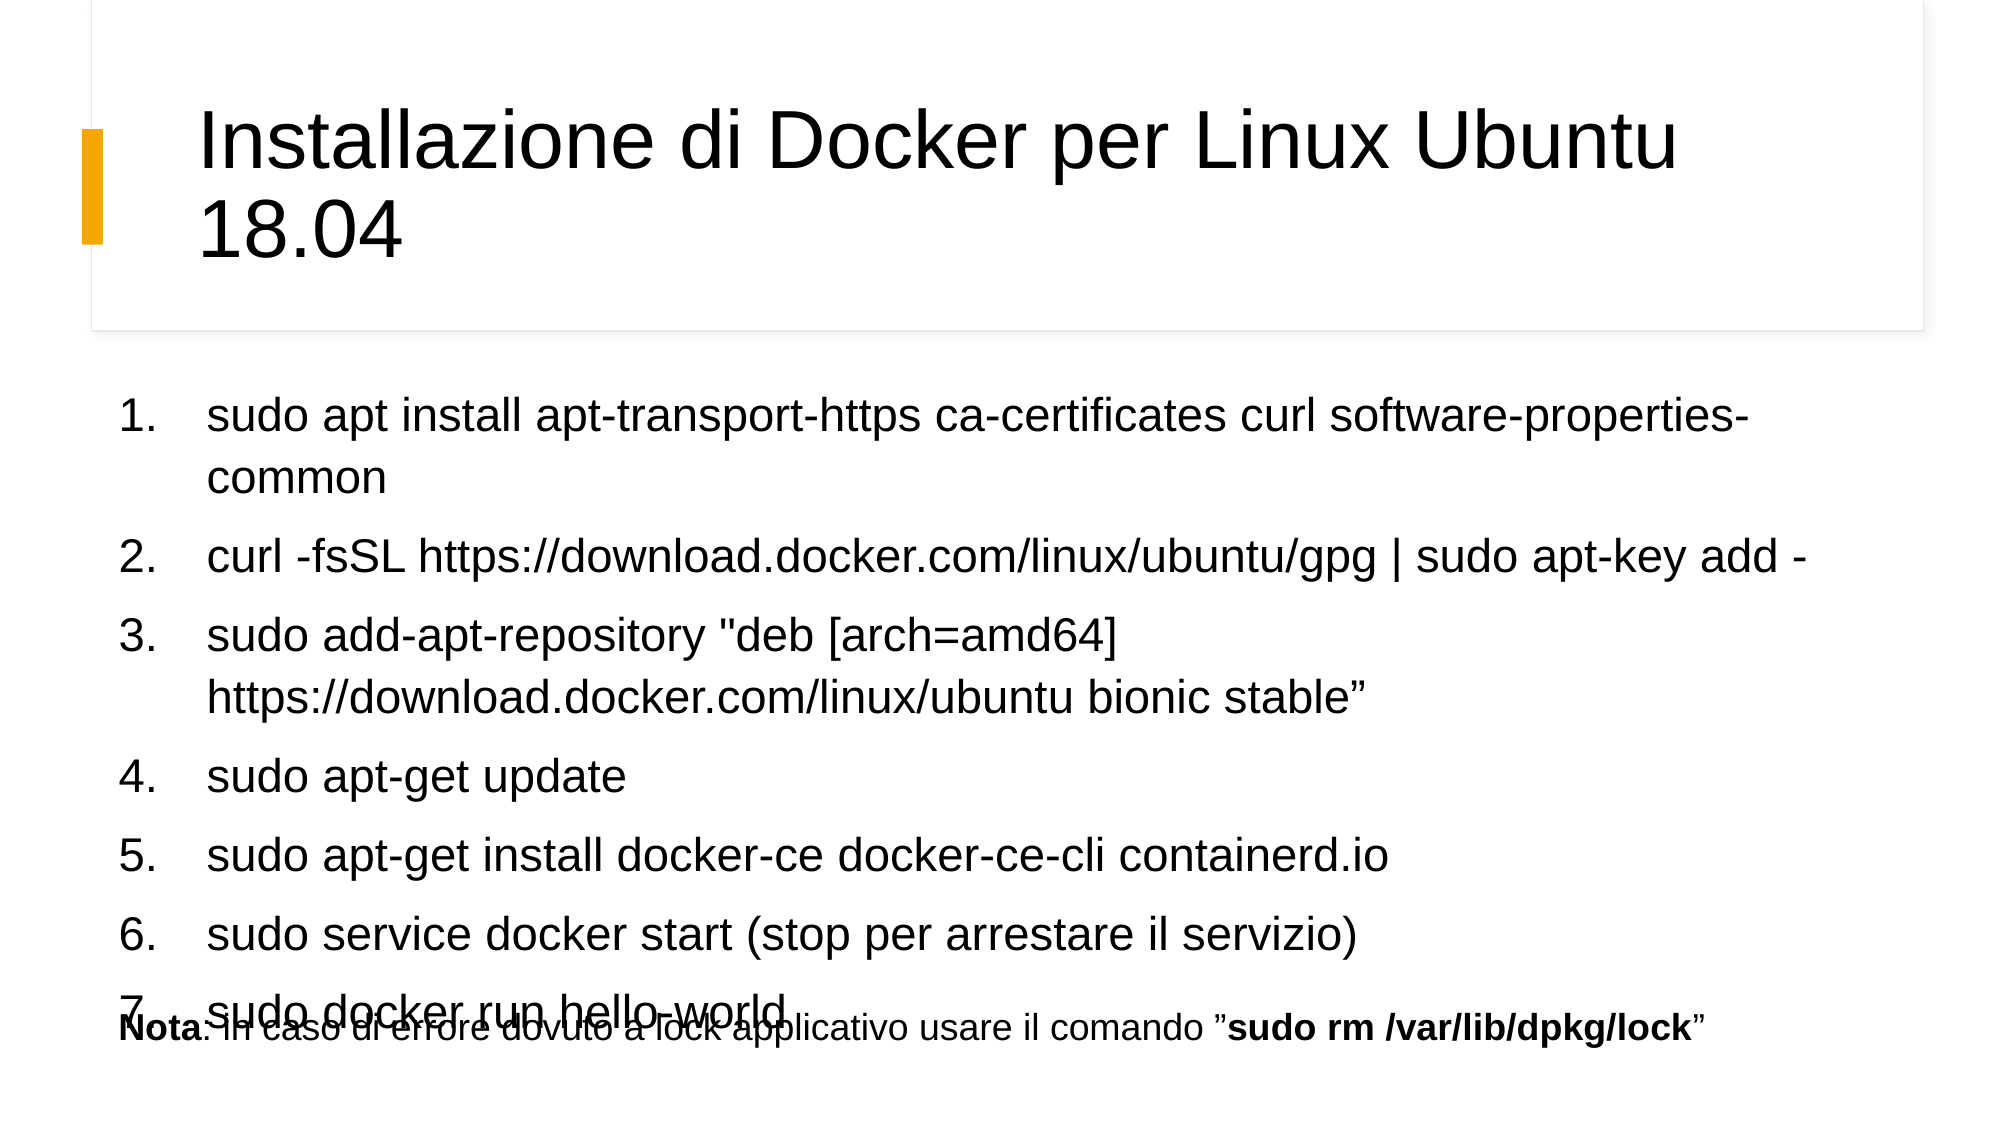

# Installazione di Docker per Linux Ubuntu 18.04
sudo apt install apt-transport-https ca-certificates curl software-properties-common
curl -fsSL https://download.docker.com/linux/ubuntu/gpg | sudo apt-key add -
sudo add-apt-repository "deb [arch=amd64] https://download.docker.com/linux/ubuntu bionic stable”
sudo apt-get update
sudo apt-get install docker-ce docker-ce-cli containerd.io
sudo service docker start (stop per arrestare il servizio)
sudo docker run hello-world

Nota: in caso di errore dovuto a lock applicativo usare il comando ”sudo rm /var/lib/dpkg/lock”